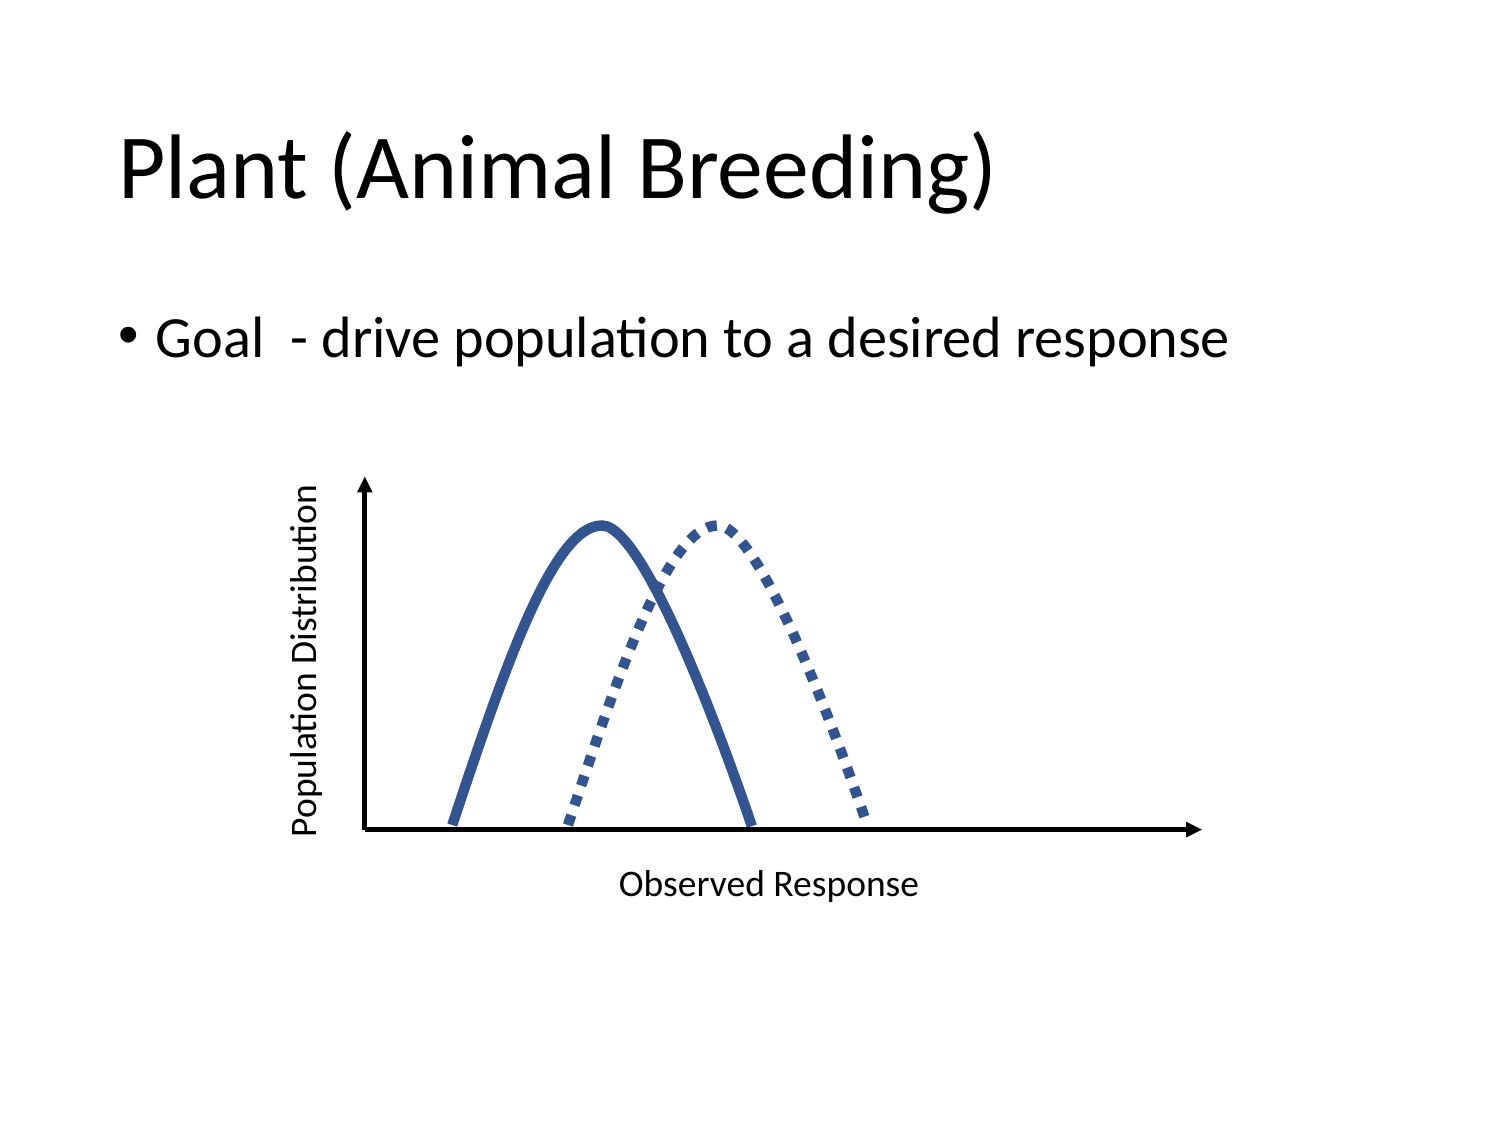

# Plant (Animal Breeding)
Goal  - drive population to a desired response

Observed Response
Population Distribution